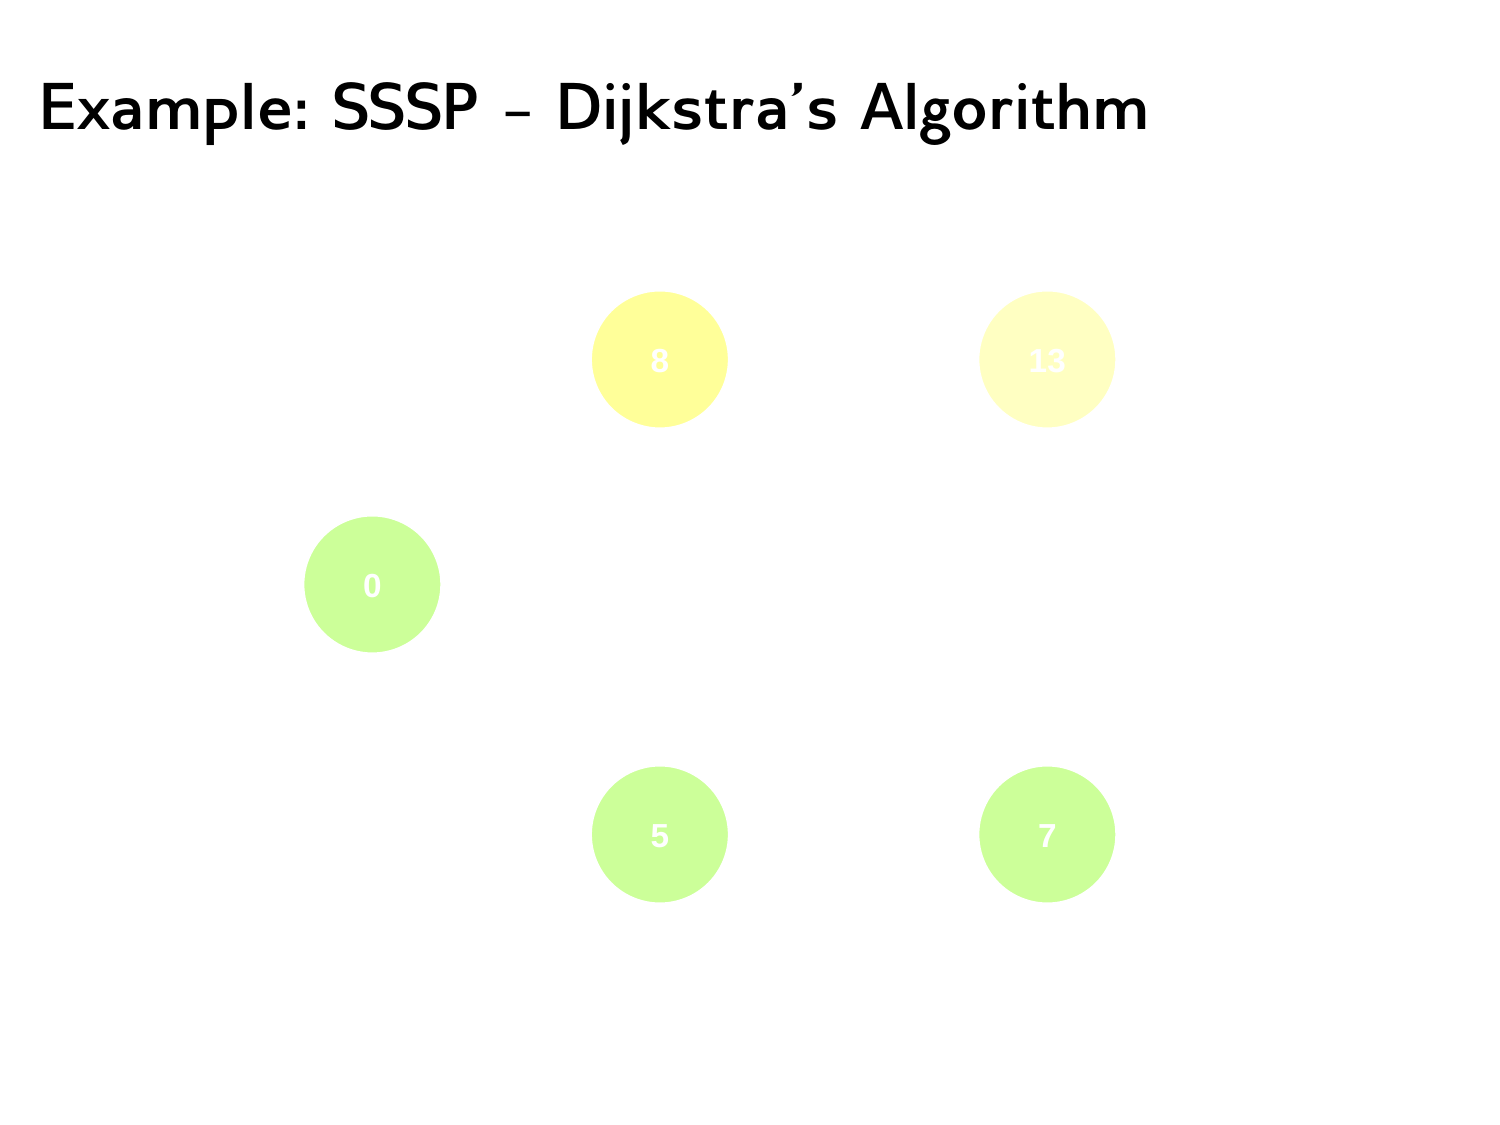

# Example: SSSP – Dijkstra’s Algorithm

8
13
1
10
0
9
2
3
4
6
5
7
5
7
2
30